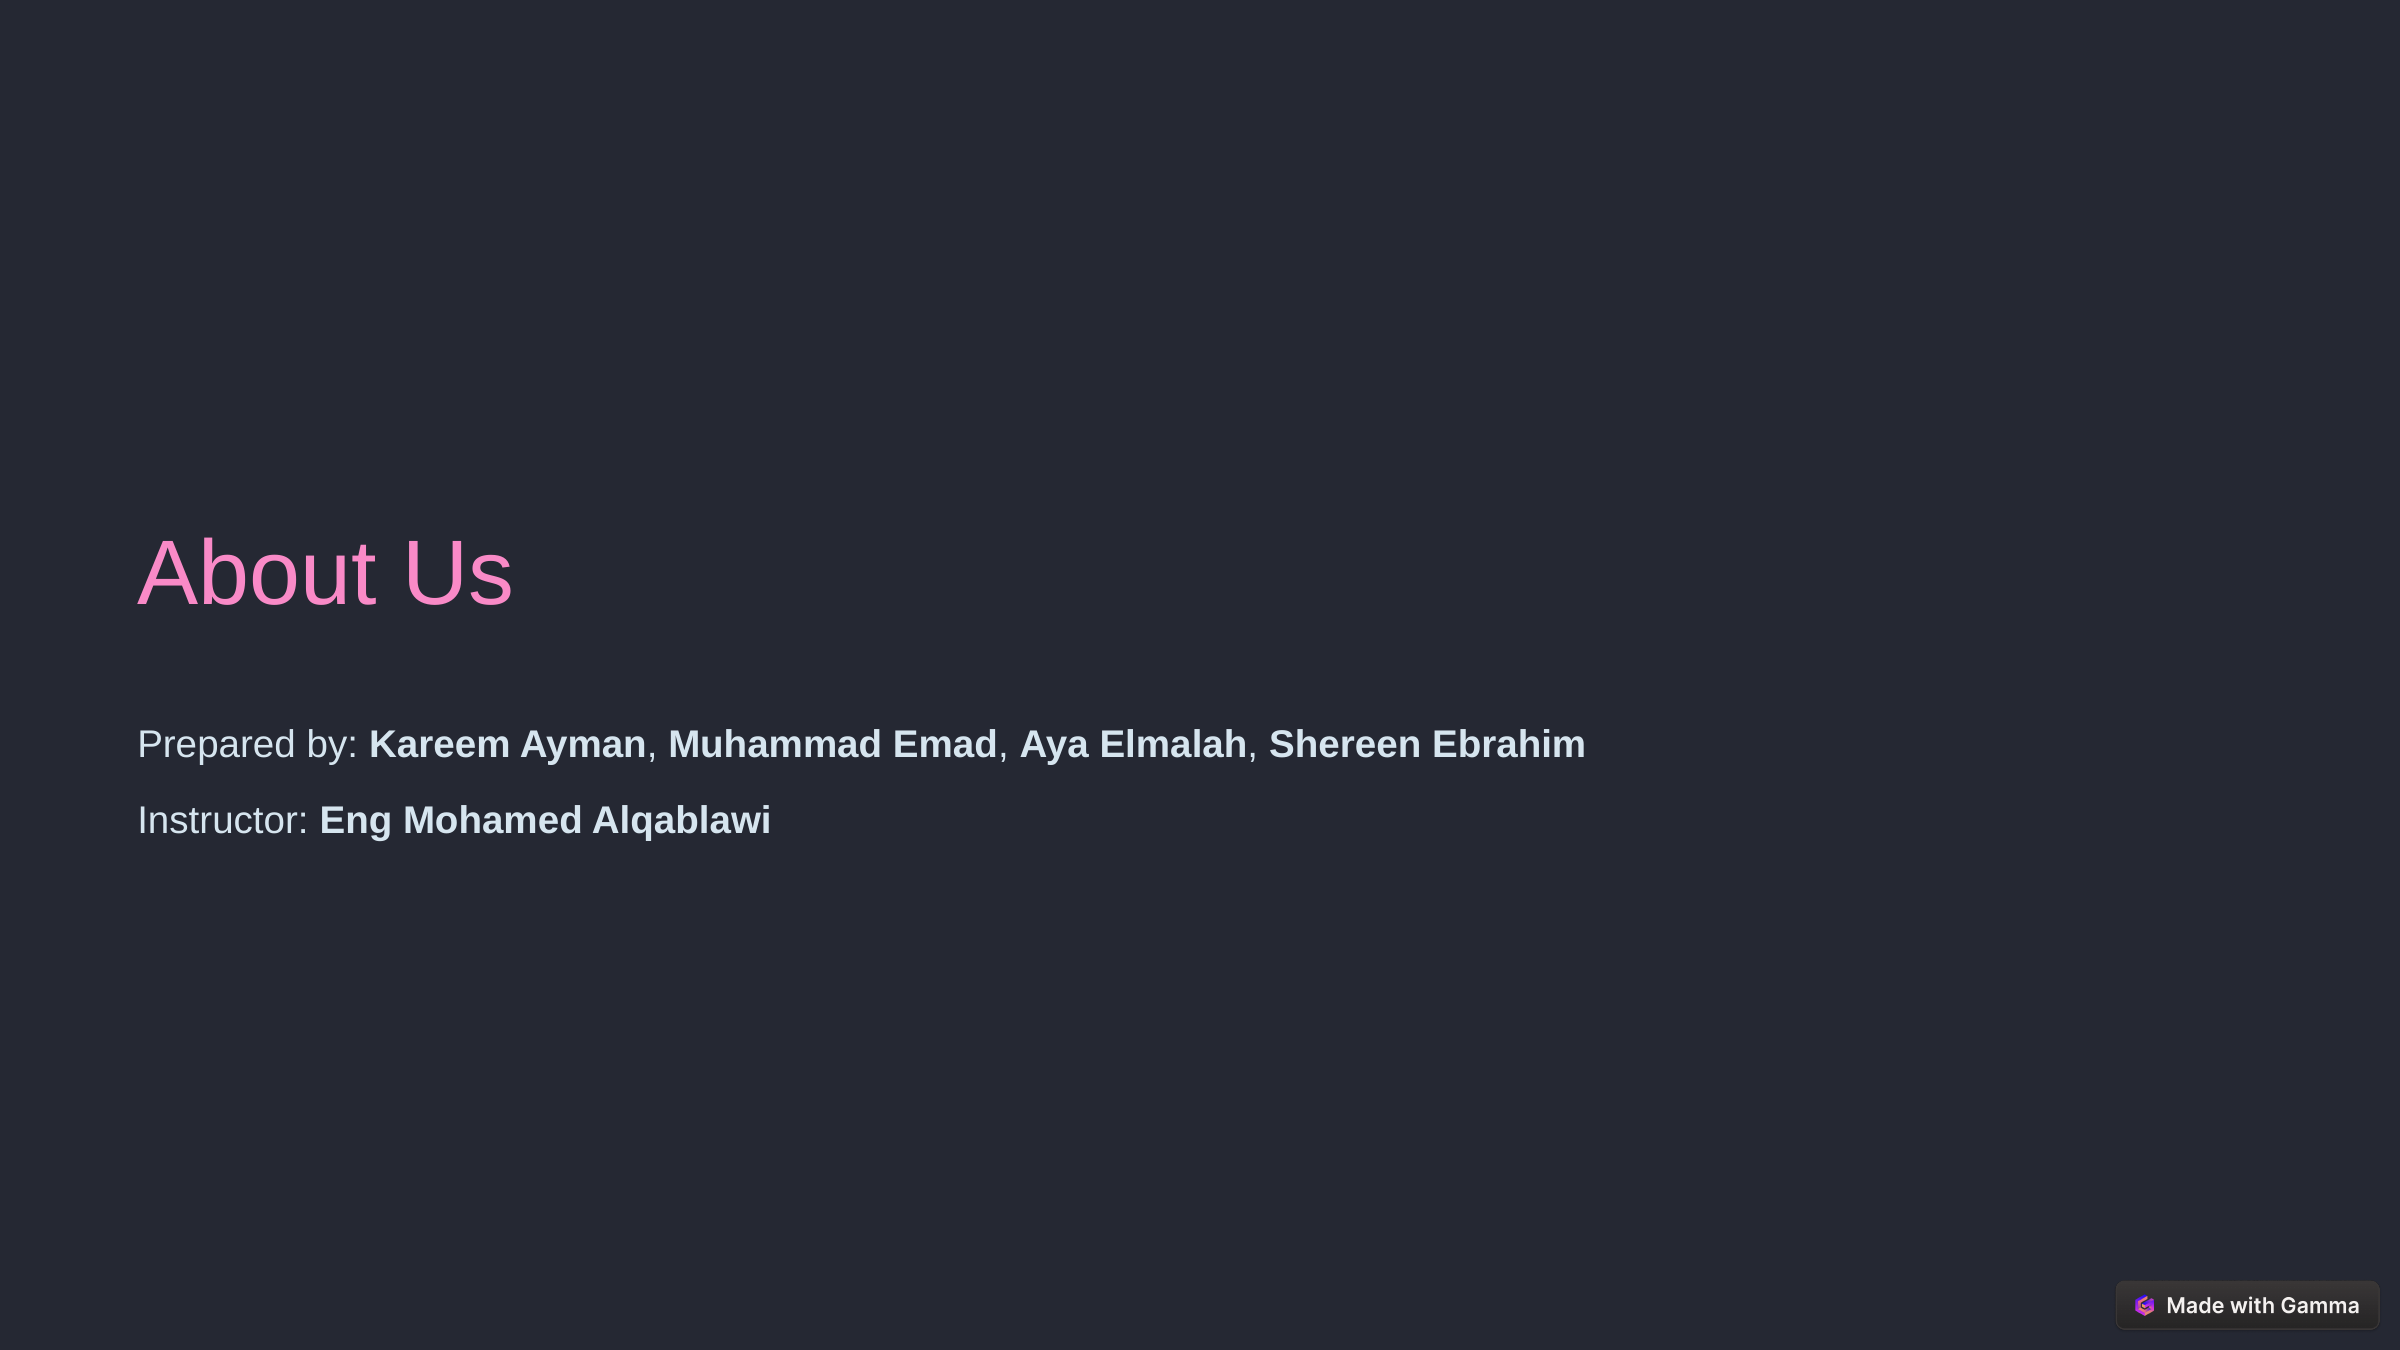

About Us
Prepared by: Kareem Ayman, Muhammad Emad, Aya Elmalah, Shereen Ebrahim
Instructor: Eng Mohamed Alqablawi